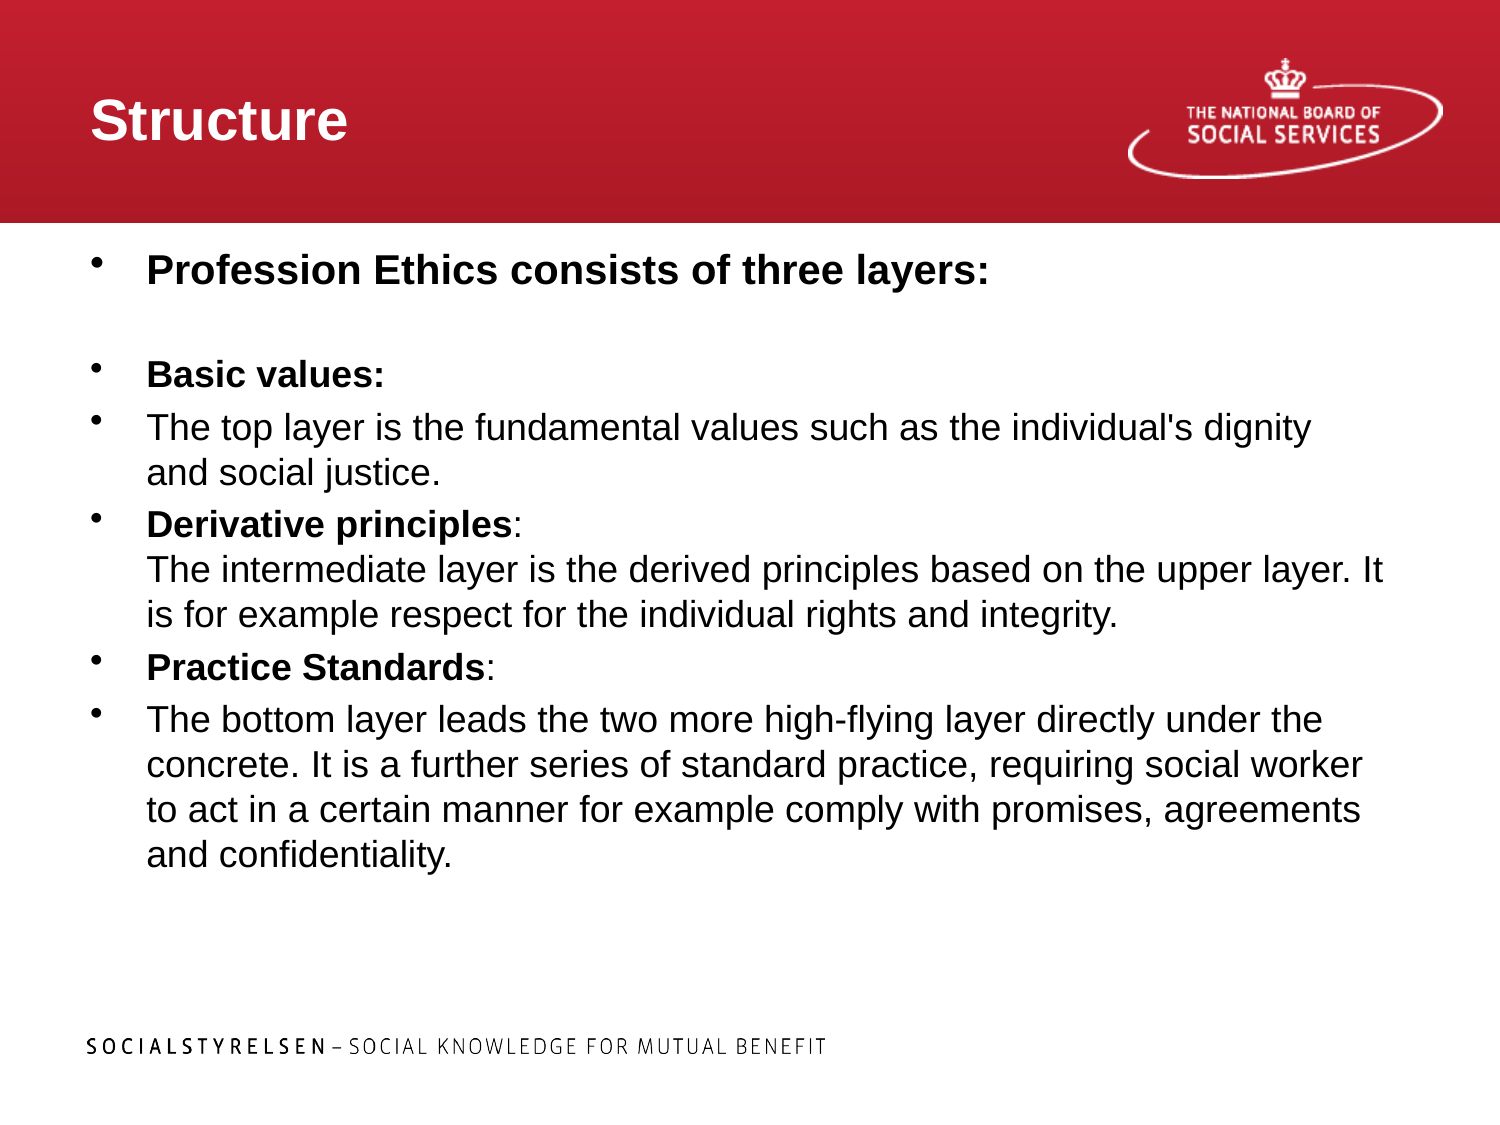

# Structure
Profession Ethics consists of three layers:
Basic values:
The top layer is the fundamental values such as the individual's dignity
and social justice.
Derivative principles:
The intermediate layer is the derived principles based on the upper layer. It is for example respect for the individual rights and integrity.
Practice Standards:
The bottom layer leads the two more high-flying layer directly under the
concrete. It is a further series of standard practice, requiring social worker
to act in a certain manner for example comply with promises, agreements and confidentiality.